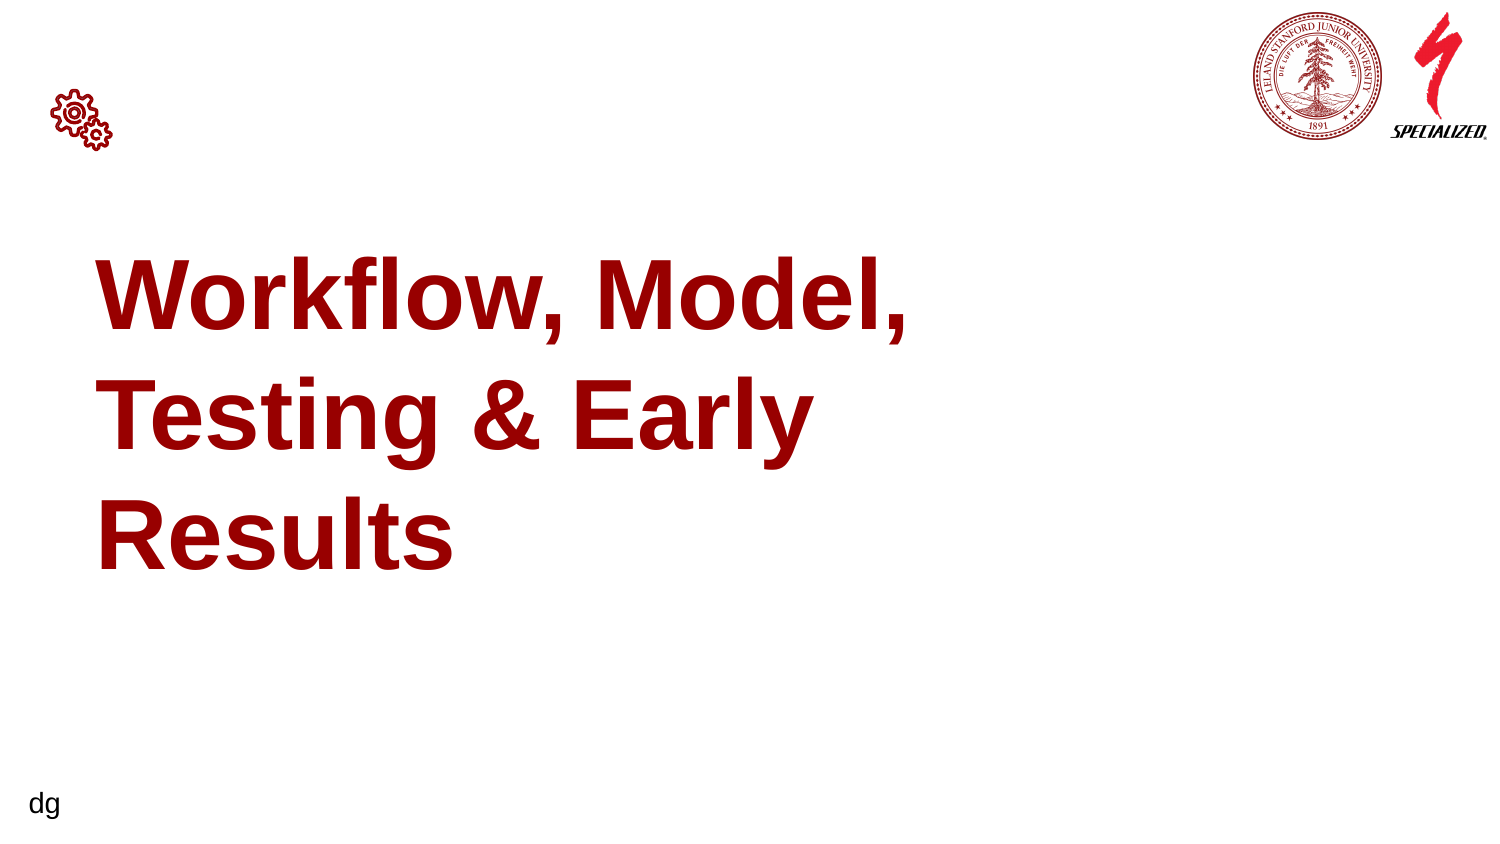

# Workflow, Model, Testing & Early Results

dg